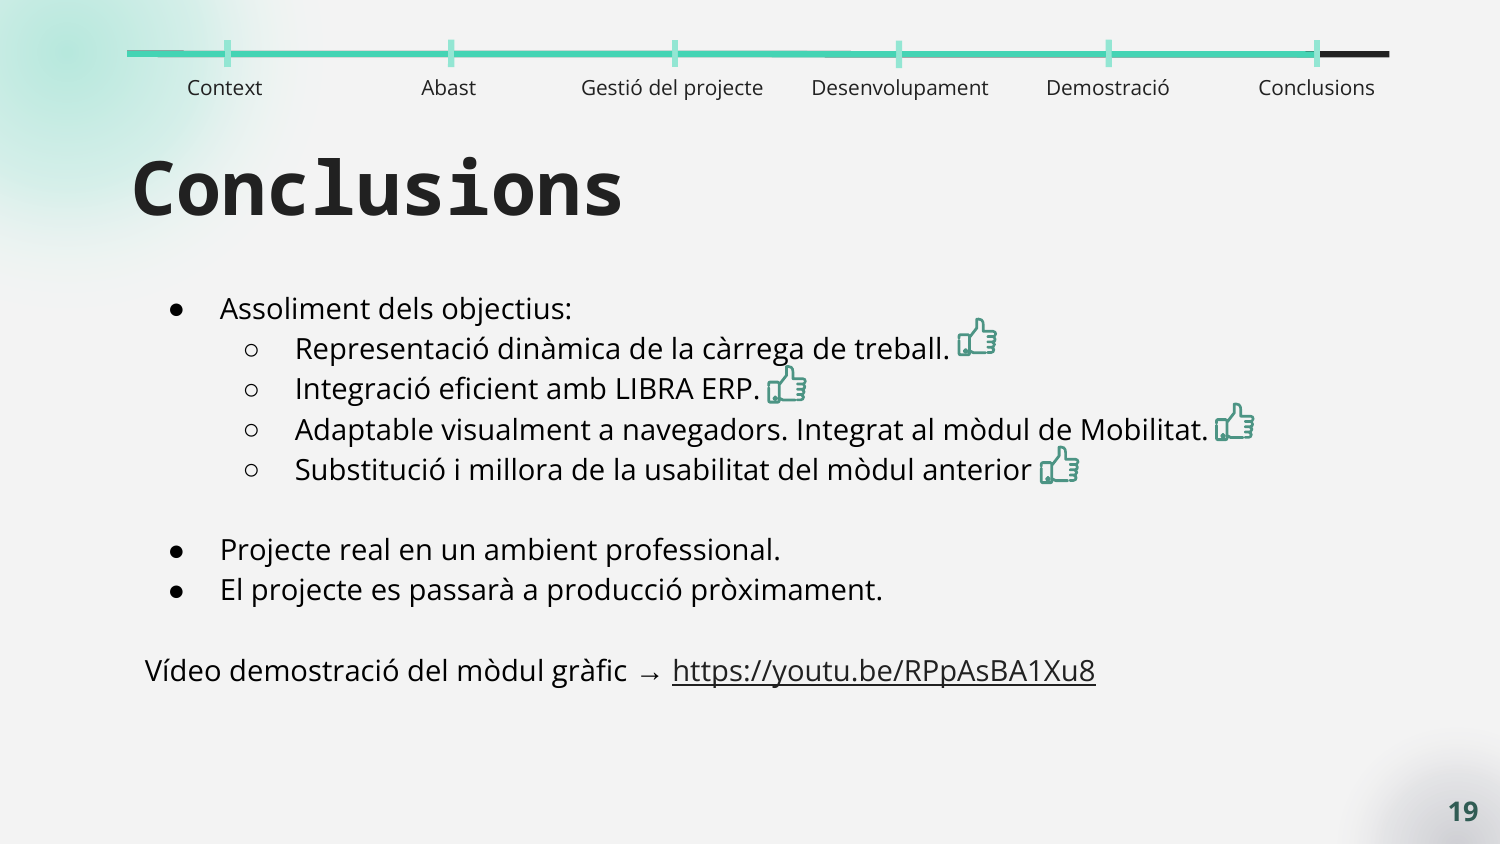

Context
Abast
Gestió del projecte
Desenvolupament
Demostració
Conclusions
# Conclusions
Assoliment dels objectius:
Representació dinàmica de la càrrega de treball.
Integració eficient amb LIBRA ERP.
Adaptable visualment a navegadors. Integrat al mòdul de Mobilitat.
Substitució i millora de la usabilitat del mòdul anterior

Projecte real en un ambient professional.
El projecte es passarà a producció pròximament.

Vídeo demostració del mòdul gràfic → https://youtu.be/RPpAsBA1Xu8

19